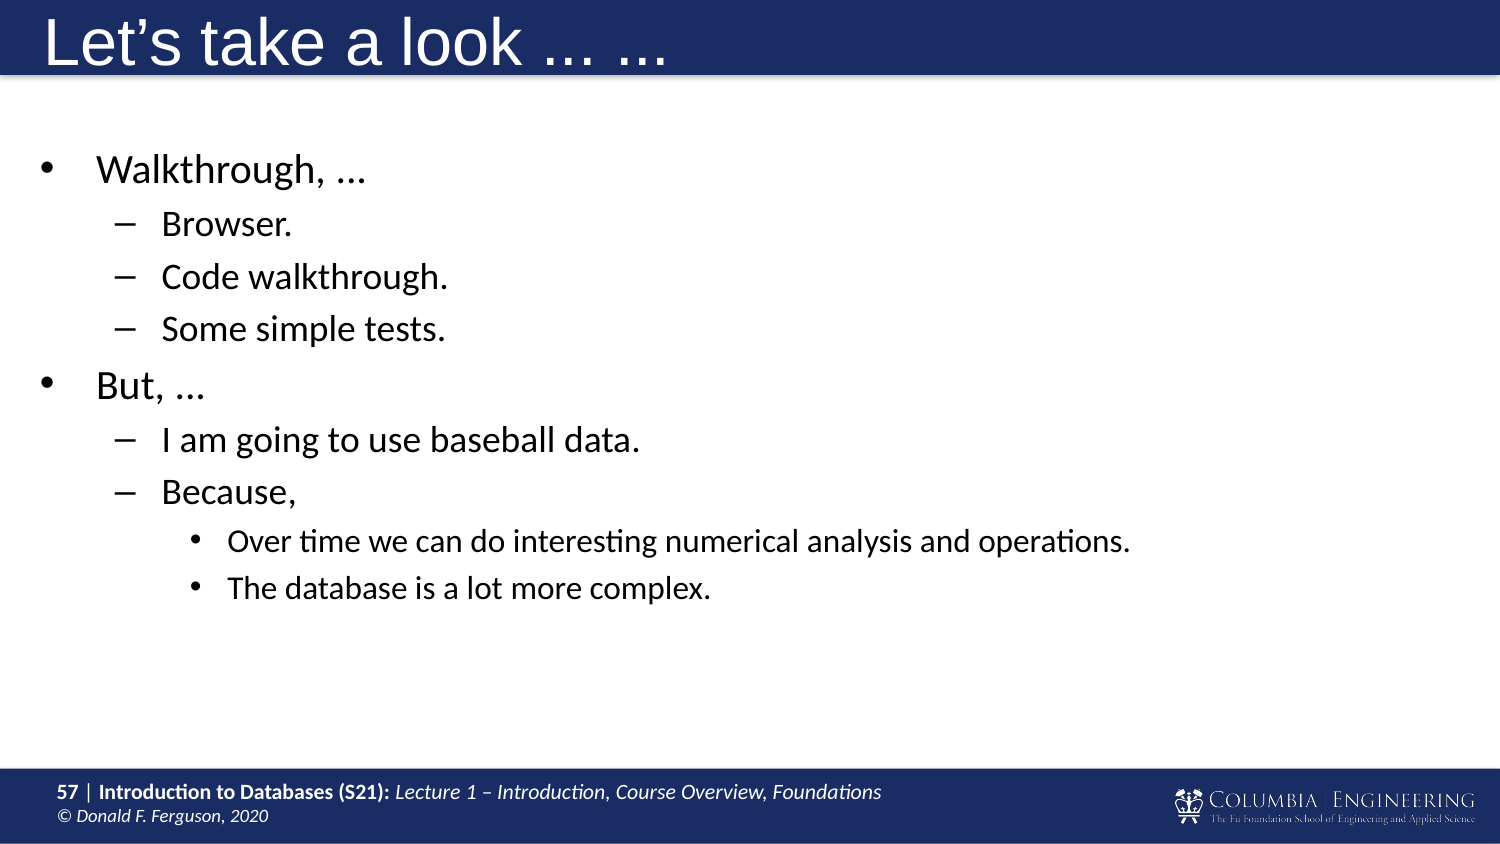

# Let’s take a look ... ...
Walkthrough, ...
Browser.
Code walkthrough.
Some simple tests.
But, ...
I am going to use baseball data.
Because,
Over time we can do interesting numerical analysis and operations.
The database is a lot more complex.